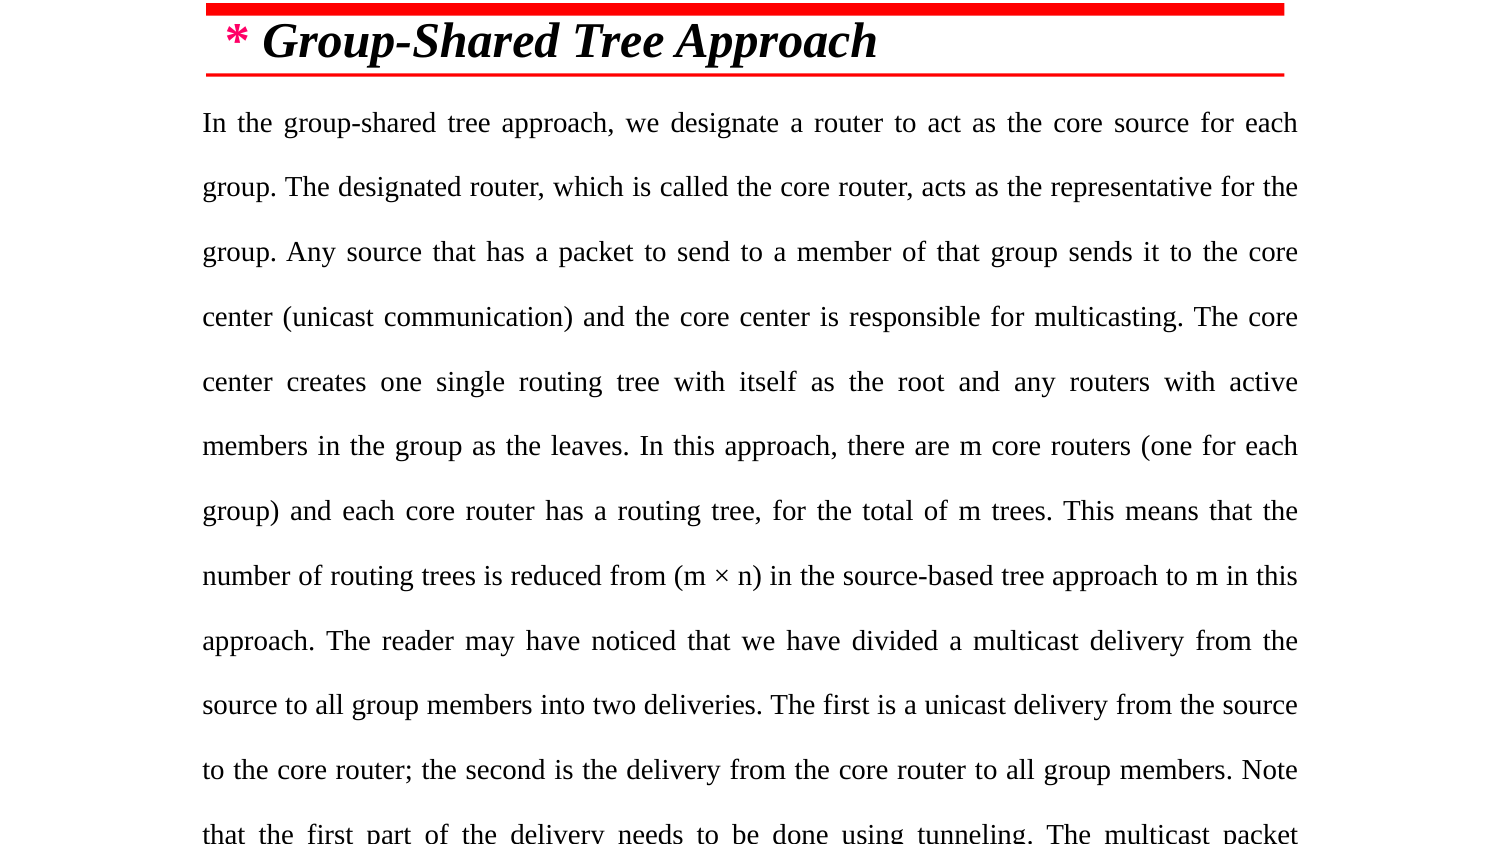

* Group-Shared Tree Approach

In the group-shared tree approach, we designate a router to act as the core source for each group. The designated router, which is called the core router, acts as the representative for the group. Any source that has a packet to send to a member of that group sends it to the core center (unicast communication) and the core center is responsible for multicasting. The core center creates one single routing tree with itself as the root and any routers with active members in the group as the leaves. In this approach, there are m core routers (one for each group) and each core router has a routing tree, for the total of m trees. This means that the number of routing trees is reduced from (m × n) in the source-based tree approach to m in this approach. The reader may have noticed that we have divided a multicast delivery from the source to all group members into two deliveries. The first is a unicast delivery from the source to the core router; the second is the delivery from the core router to all group members. Note that the first part of the delivery needs to be done using tunneling. The multicast packet created by the source needs to be encapsulated in a unicast packet and sent to the core router. The core router decapsulates the unicast packet, extracts the multicast packet, and sends it to the group members. Although the reduction in number of trees in this approach looks very attractive, this approach has its own overhead: using an algorithm to select a router among all routers as the core router for a group.